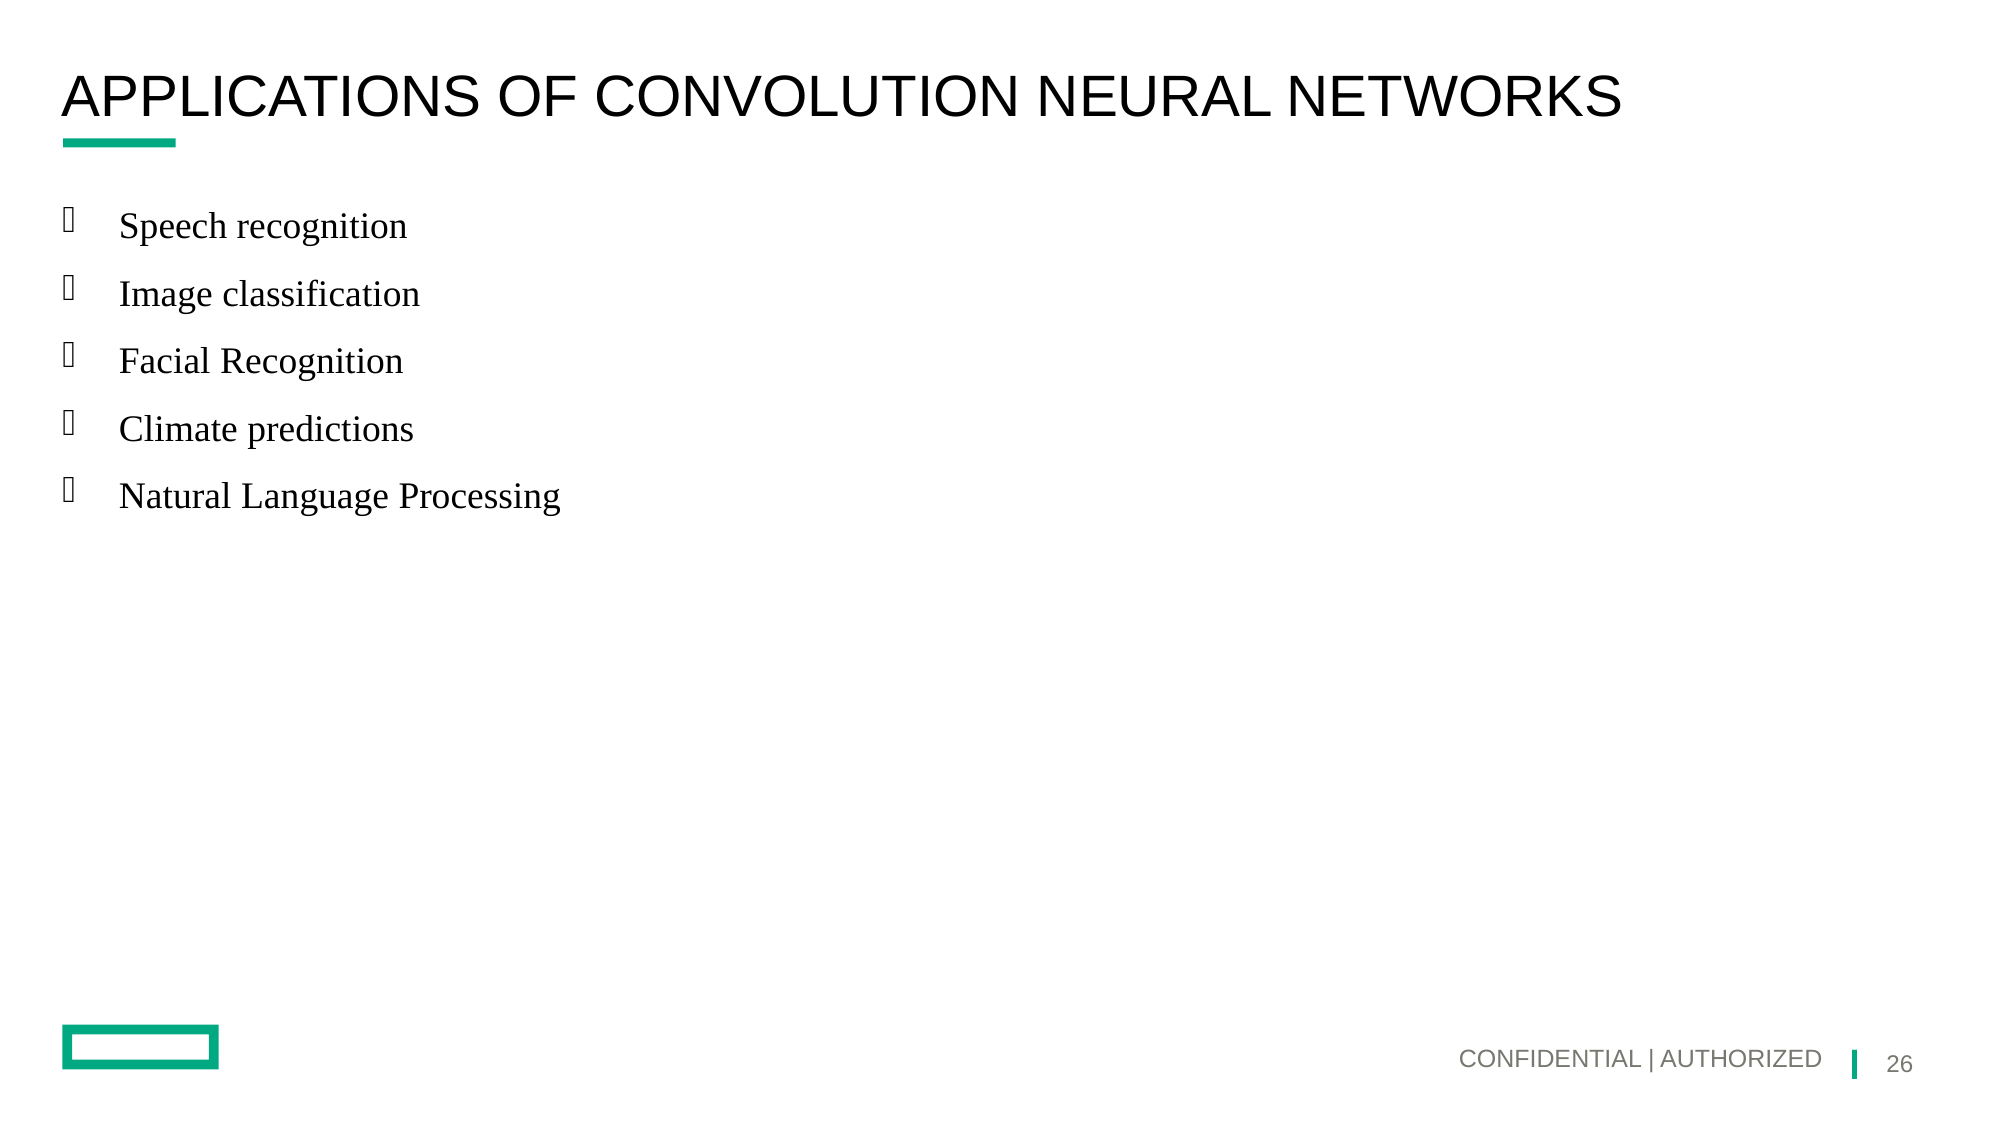

# Applications of convolution neural networks
Speech recognition
Image classification
Facial Recognition
Climate predictions
Natural Language Processing

CONFIDENTIAL | AUTHORIZED
26